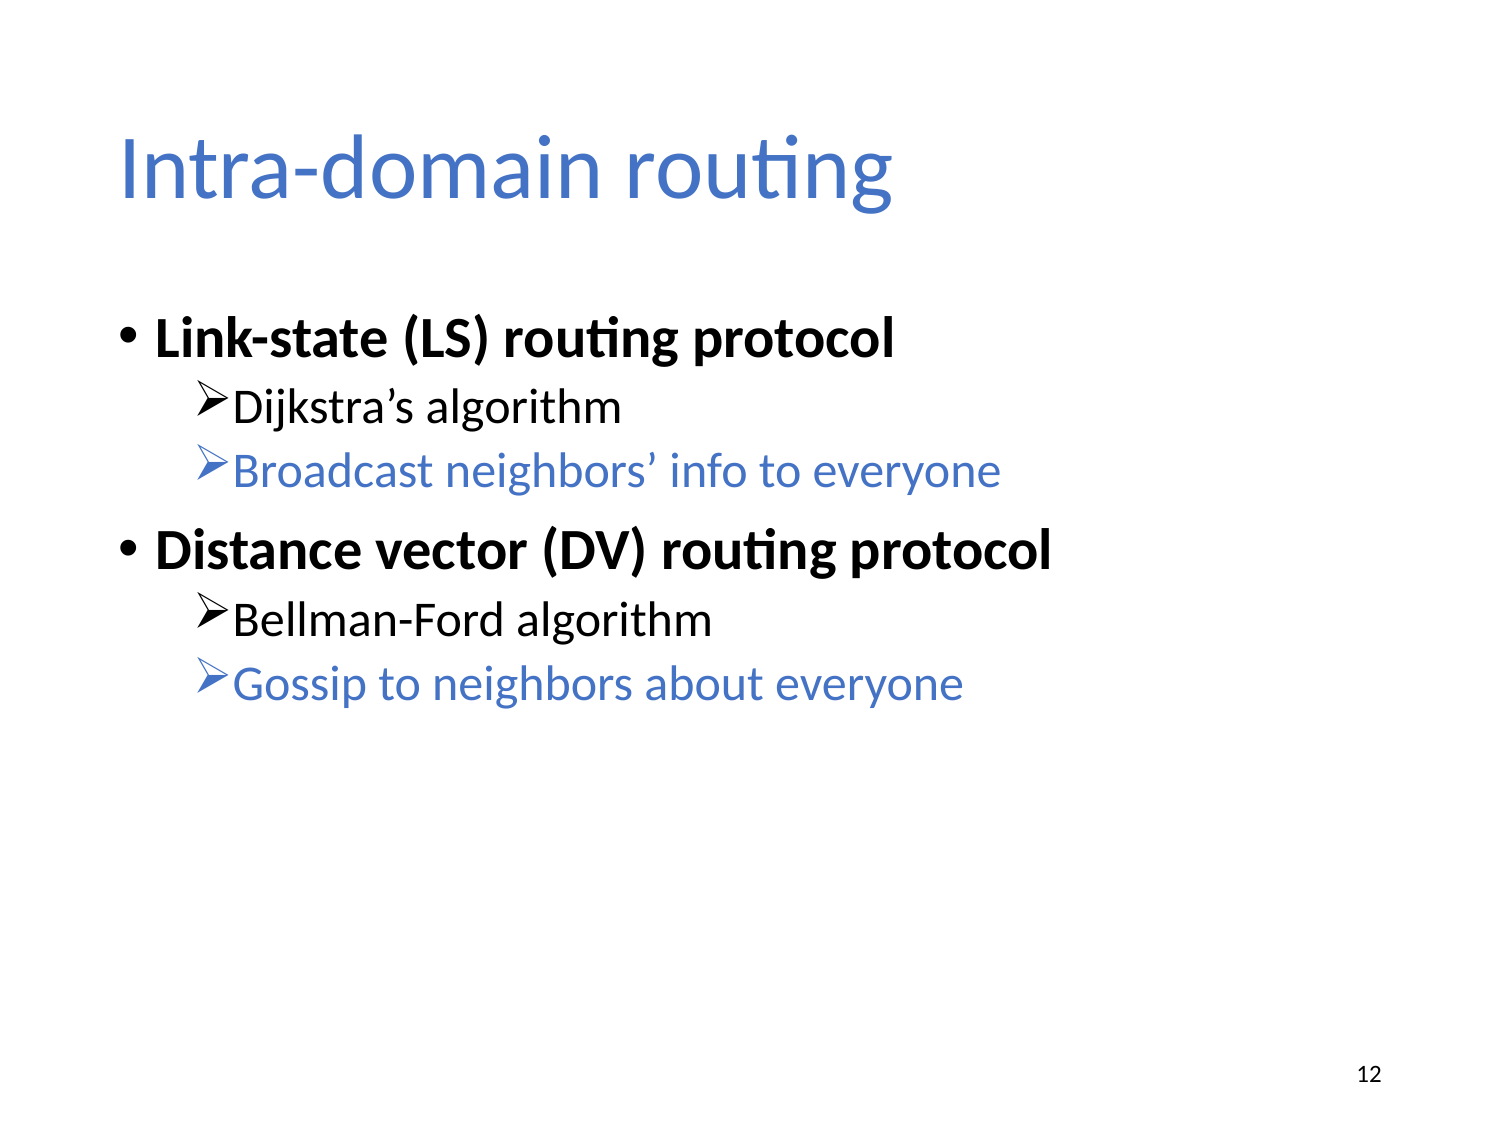

# Intra-domain routing
Link-state (LS) routing protocol
Dijkstra’s algorithm
Broadcast neighbors’ info to everyone
Distance vector (DV) routing protocol
Bellman-Ford algorithm
Gossip to neighbors about everyone
12